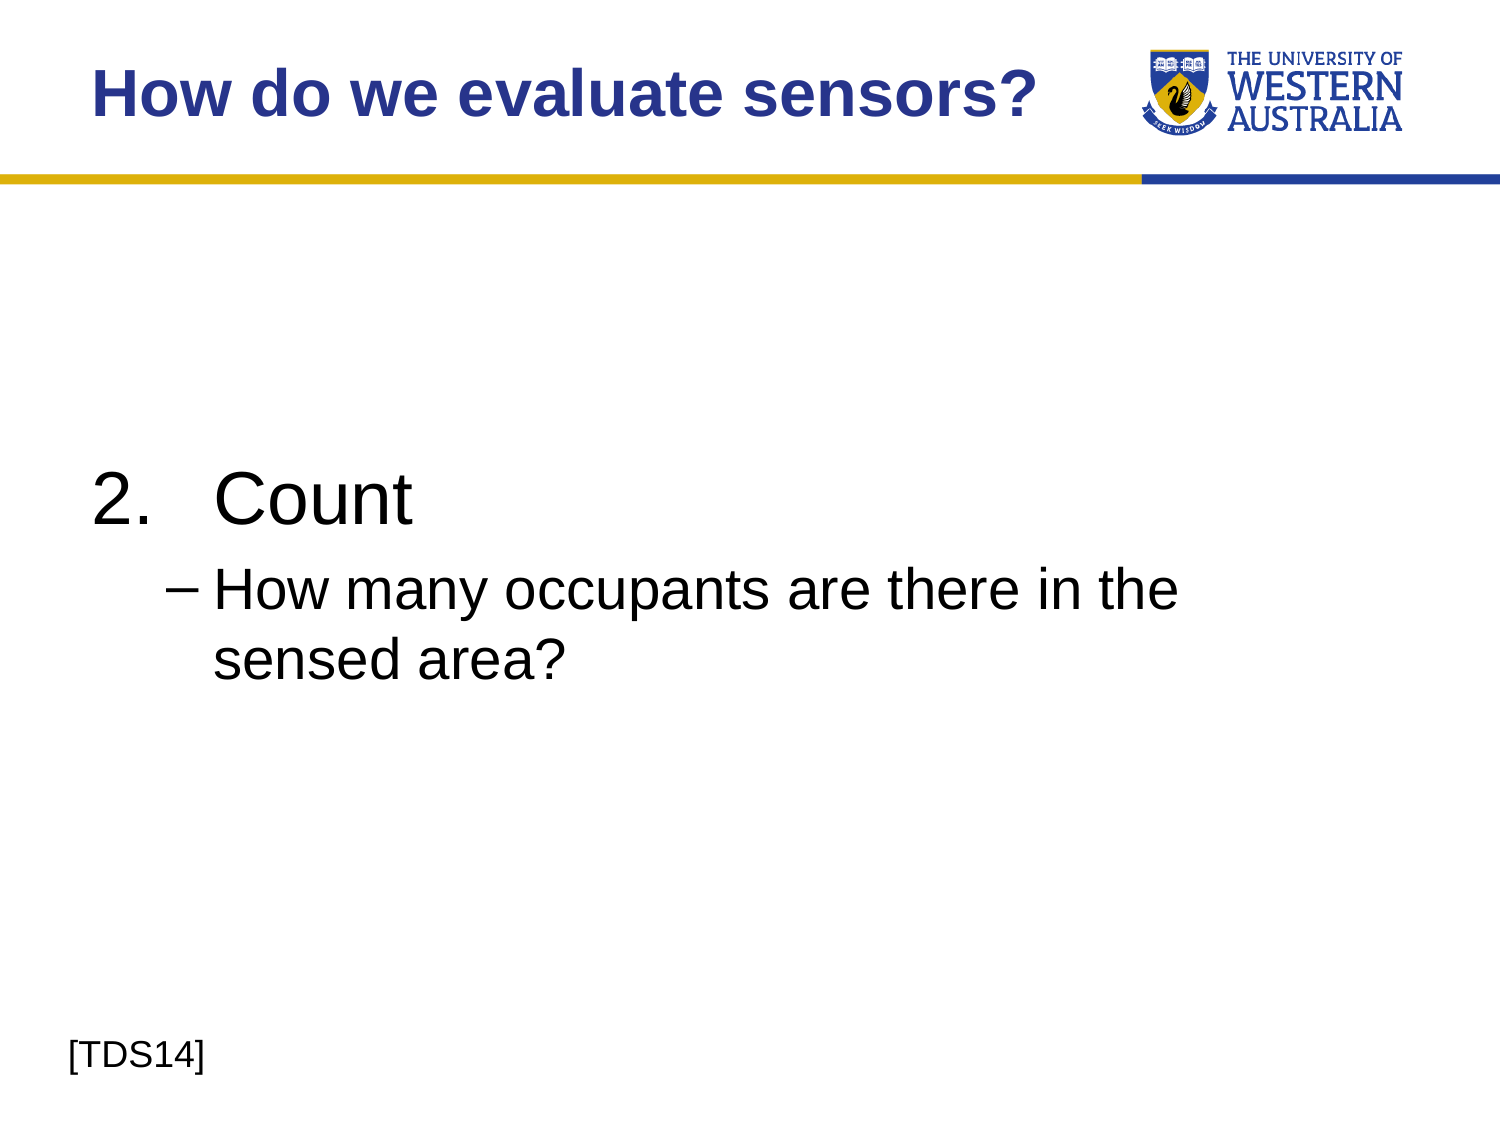

How do we evaluate sensors?

Count
How many occupants are there in the sensed area?
[TDS14]